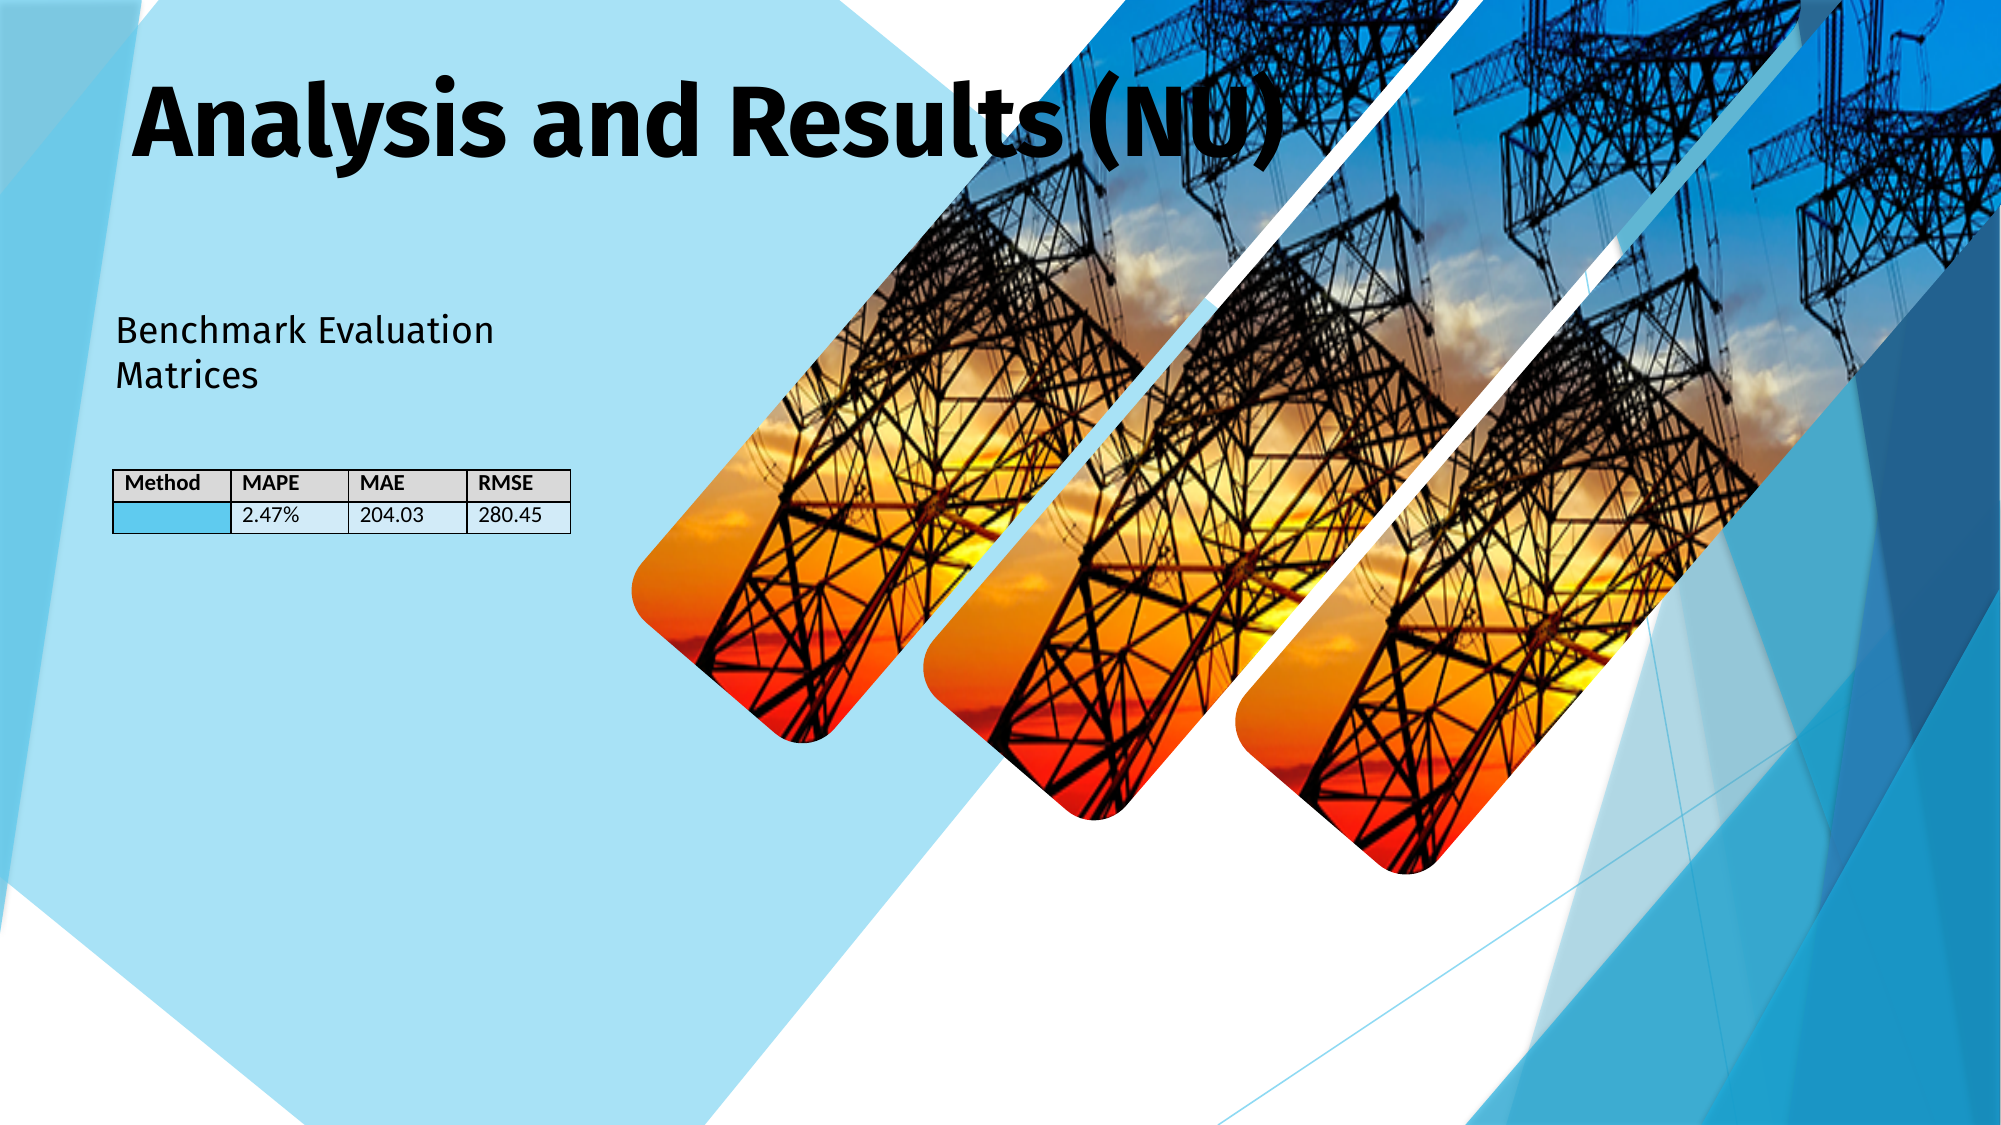

Analysis and Results (NU)

Benchmark Evaluation Matrices

| Method | MAPE | MAE | RMSE |
| --- | --- | --- | --- |
|  | 2.47% | 204.03 | 280.45 |